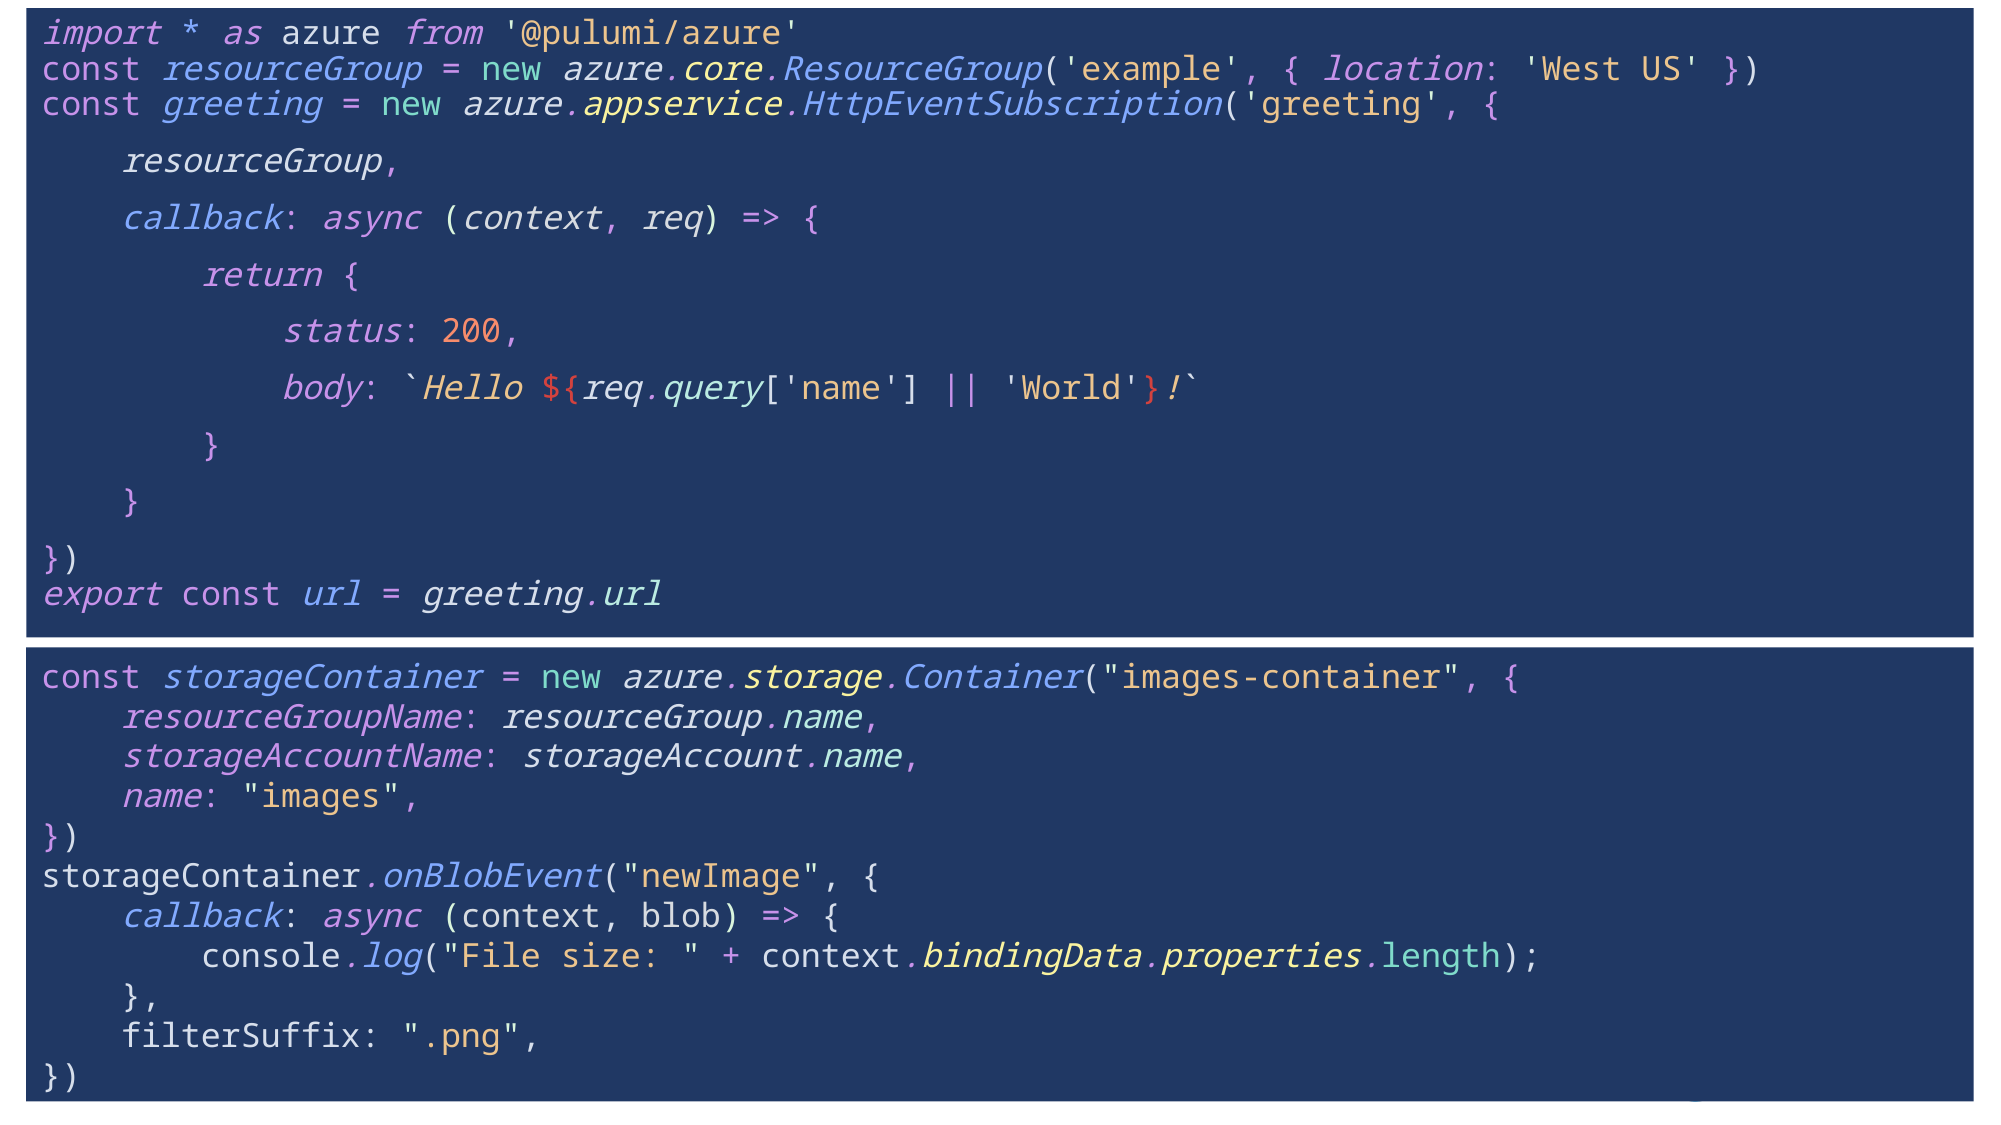

import * as azure from '@pulumi/azure'
const resourceGroup = new azure.core.ResourceGroup('example', { location: 'West US' })
const greeting = new azure.appservice.HttpEventSubscription('greeting', {
    resourceGroup,
    callback: async (context, req) => {
        return {
            status: 200,
            body: `Hello ${req.query['name'] || 'World'}!`
        }
    }
})
export const url = greeting.url
const storageContainer = new azure.storage.Container("images-container", {
    resourceGroupName: resourceGroup.name,
    storageAccountName: storageAccount.name,
    name: "images",
})
storageContainer.onBlobEvent("newImage", {
    callback: async (context, blob) => {
        console.log("File size: " + context.bindingData.properties.length);
    },
    filterSuffix: ".png",
})